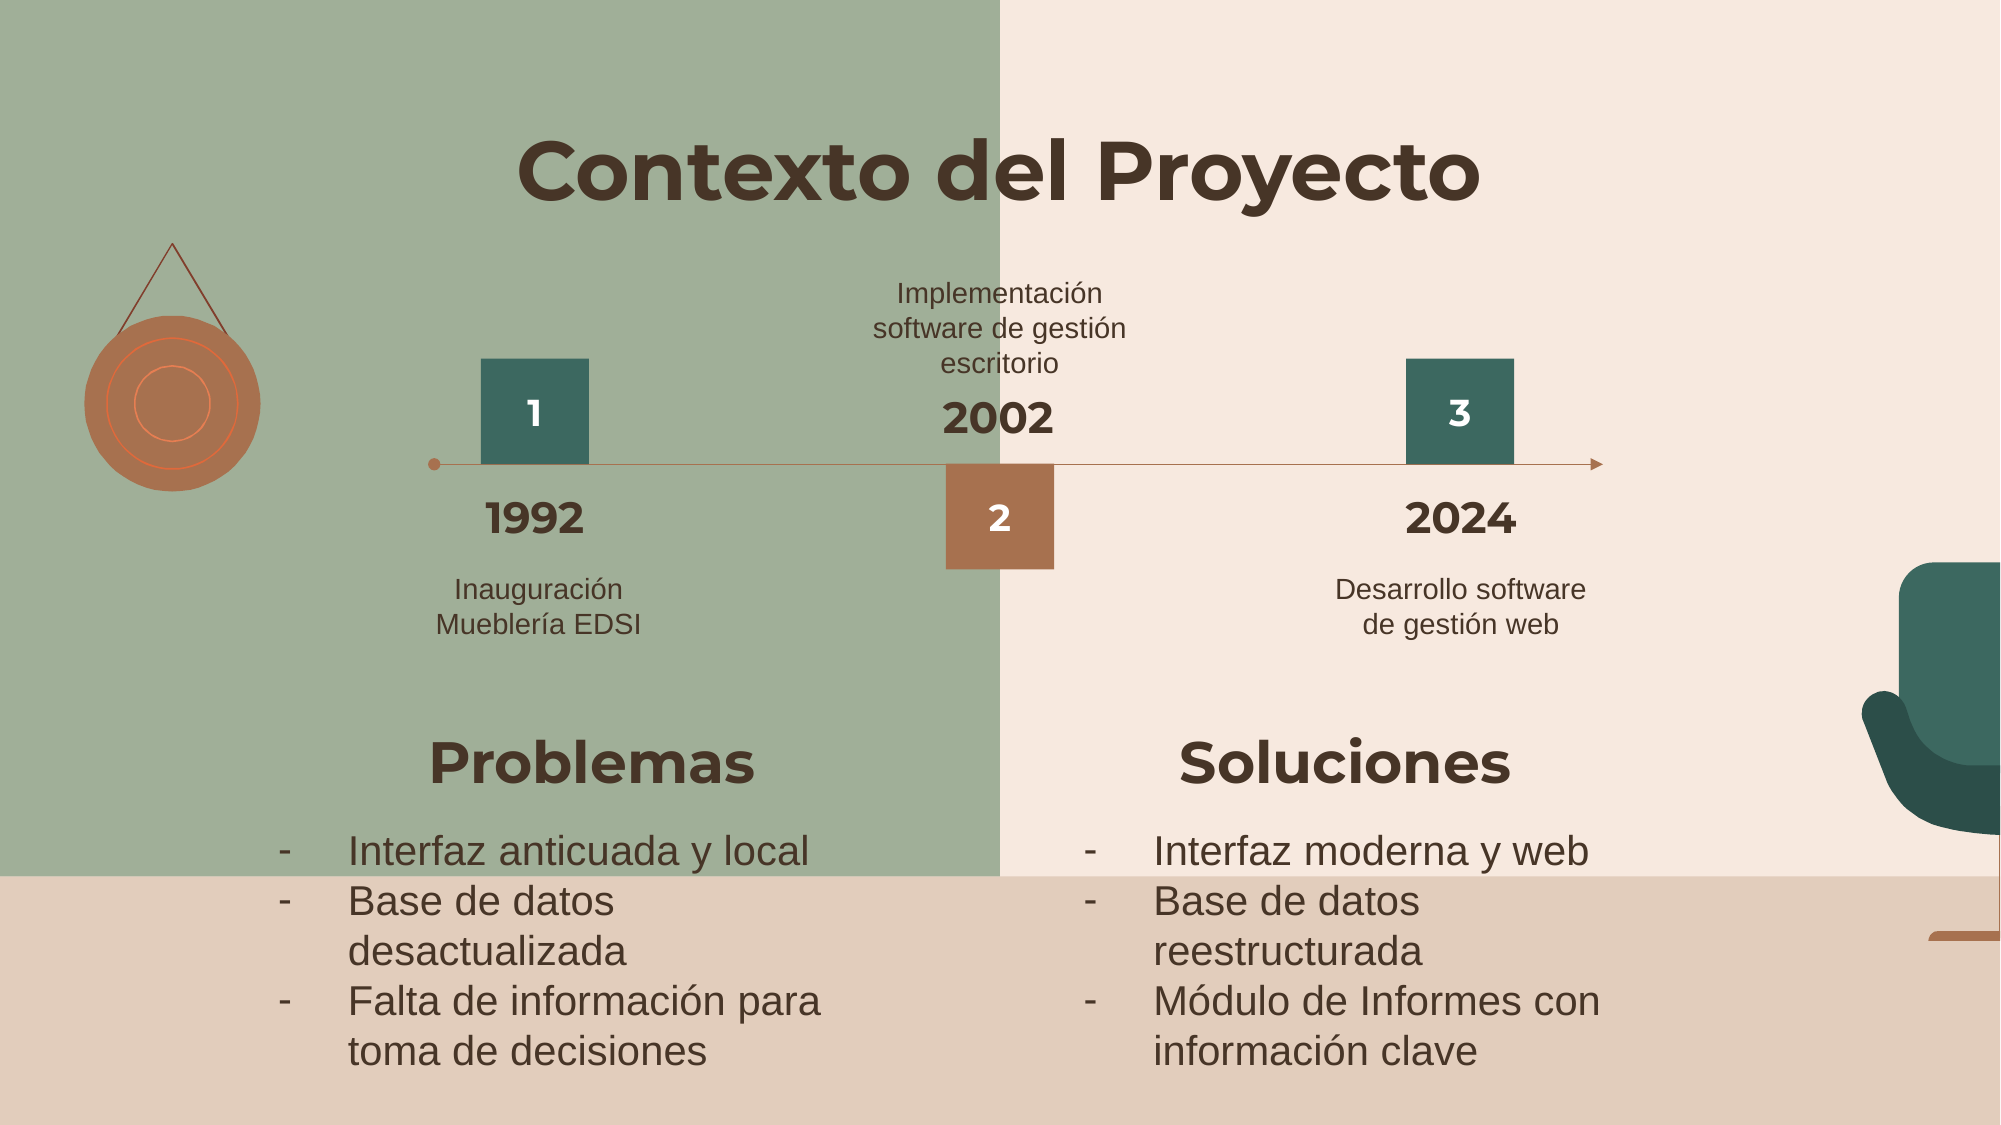

# Contexto del Proyecto
Implementación software de gestión escritorio
3
1
2002
2
1992
2024
Inauguración Mueblería EDSI
Desarrollo software de gestión web
Problemas
Soluciones
Interfaz anticuada y local
Base de datos desactualizada
Falta de información para toma de decisiones
Interfaz moderna y web
Base de datos reestructurada
Módulo de Informes con información clave